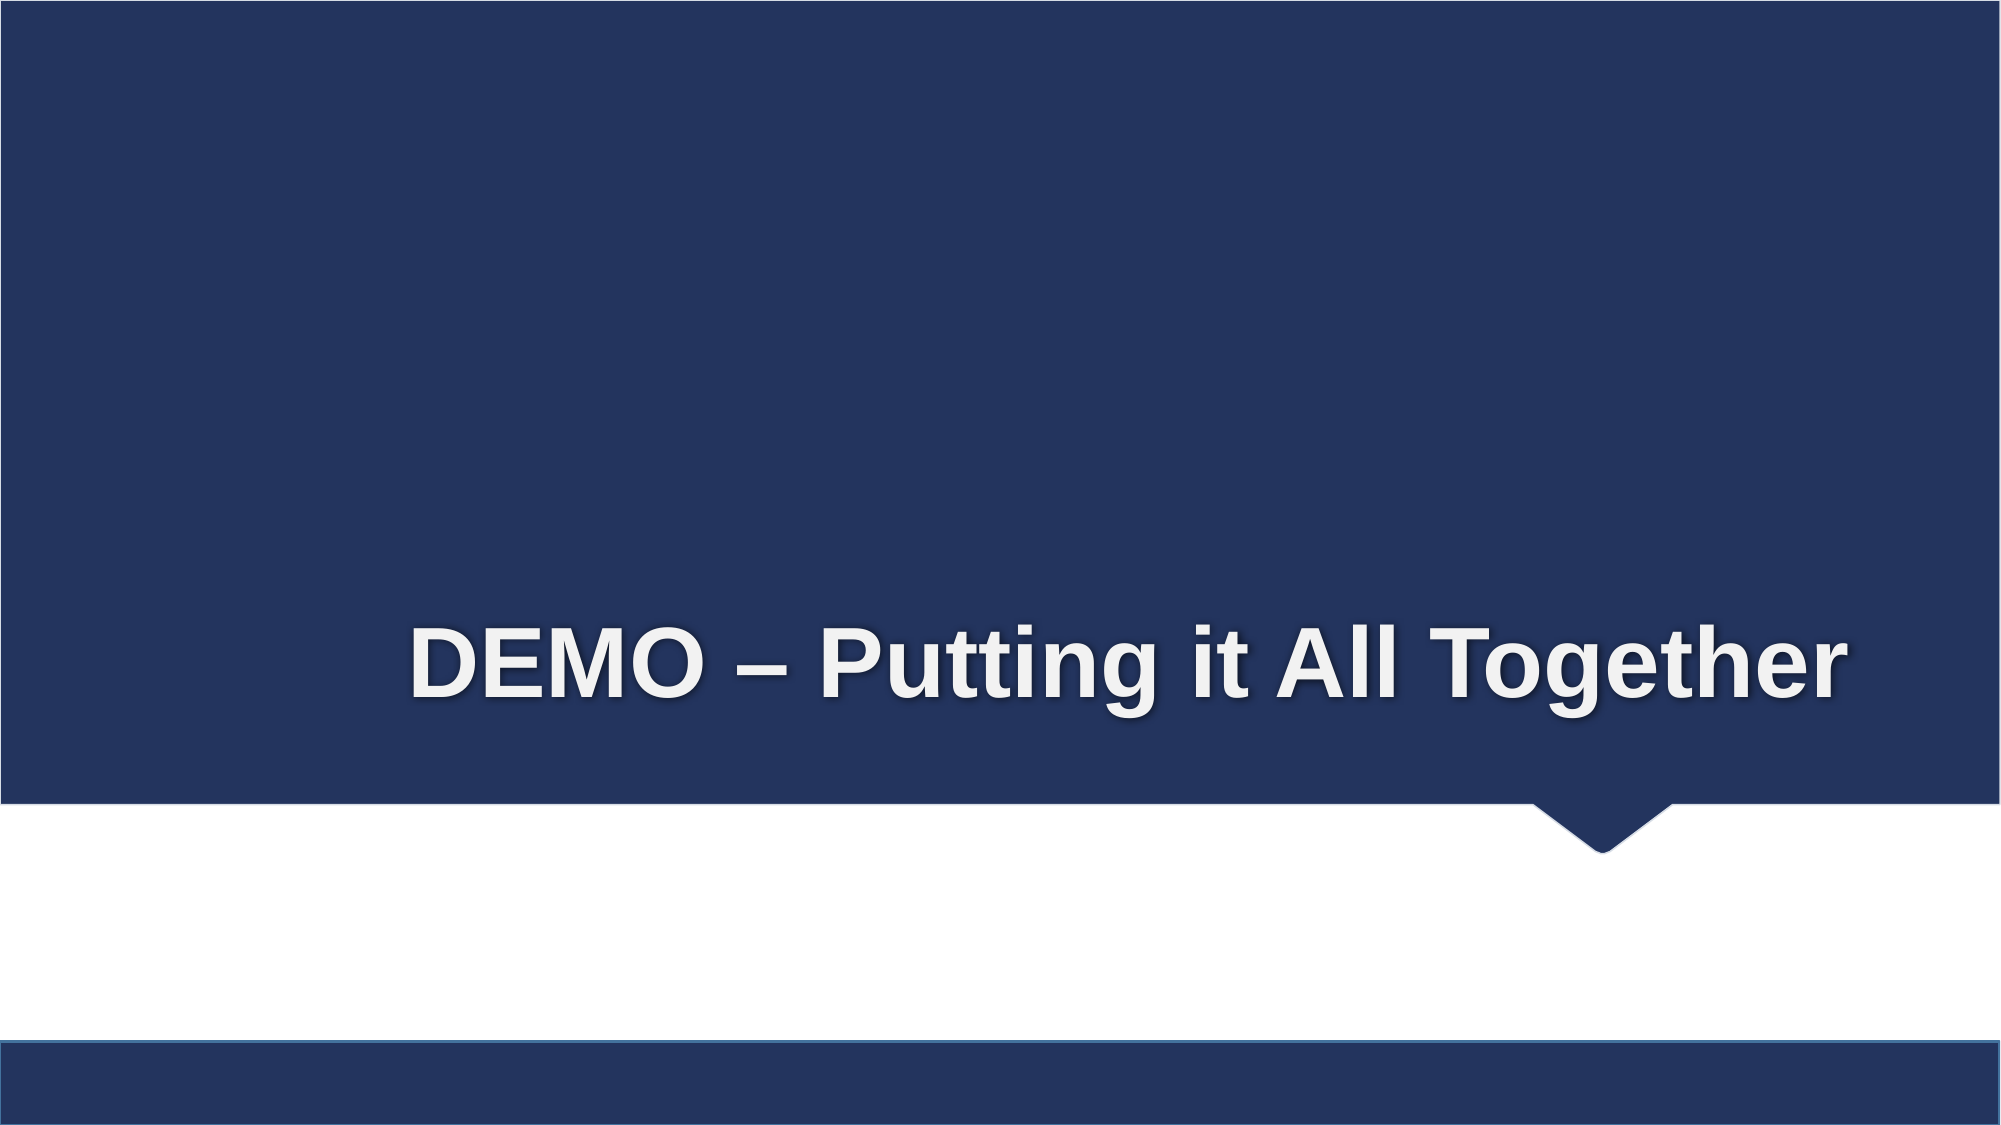

# DEMO – Putting it All Together